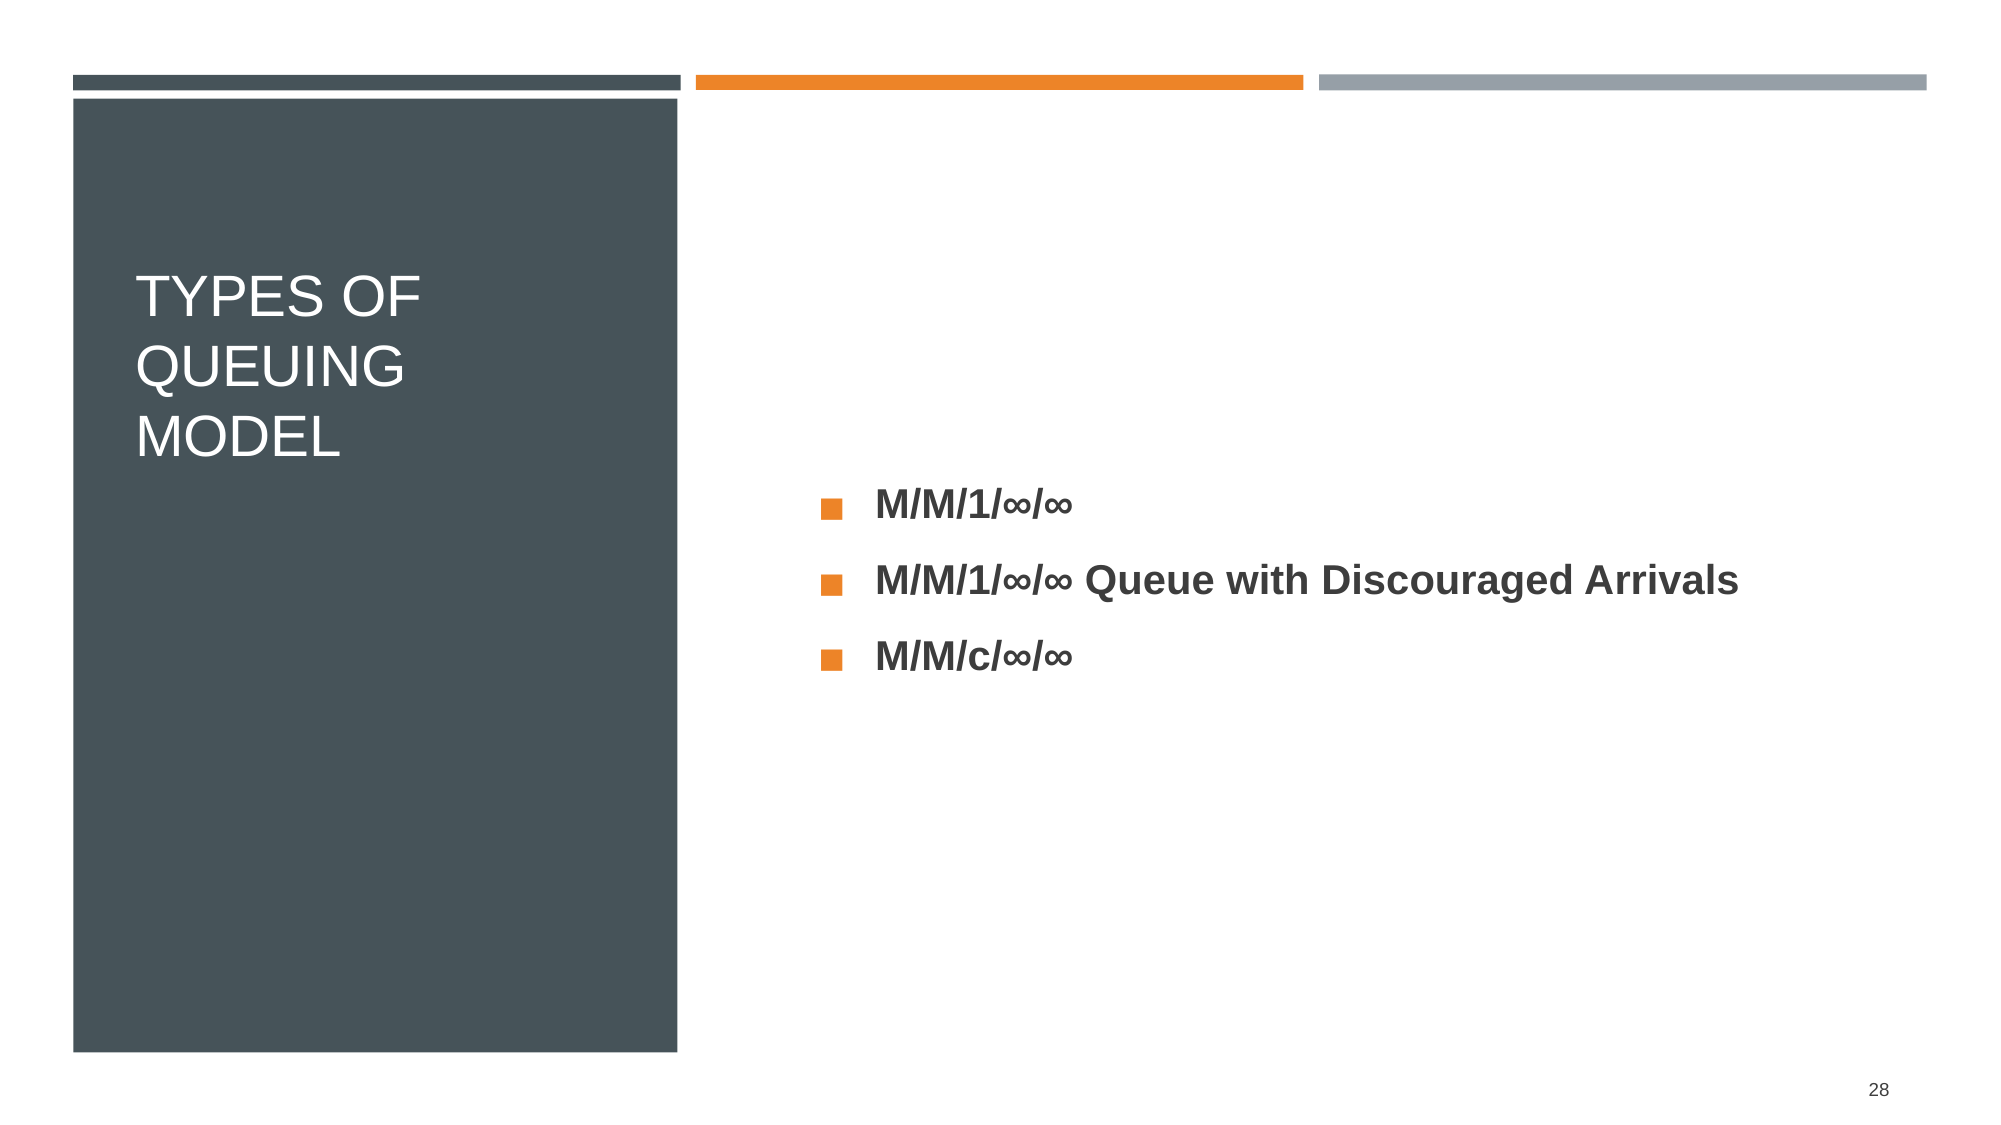

# TYPES OF QUEUING MODEL
M/M/1/∞/∞
M/M/1/∞/∞ Queue with Discouraged Arrivals
M/M/c/∞/∞
28